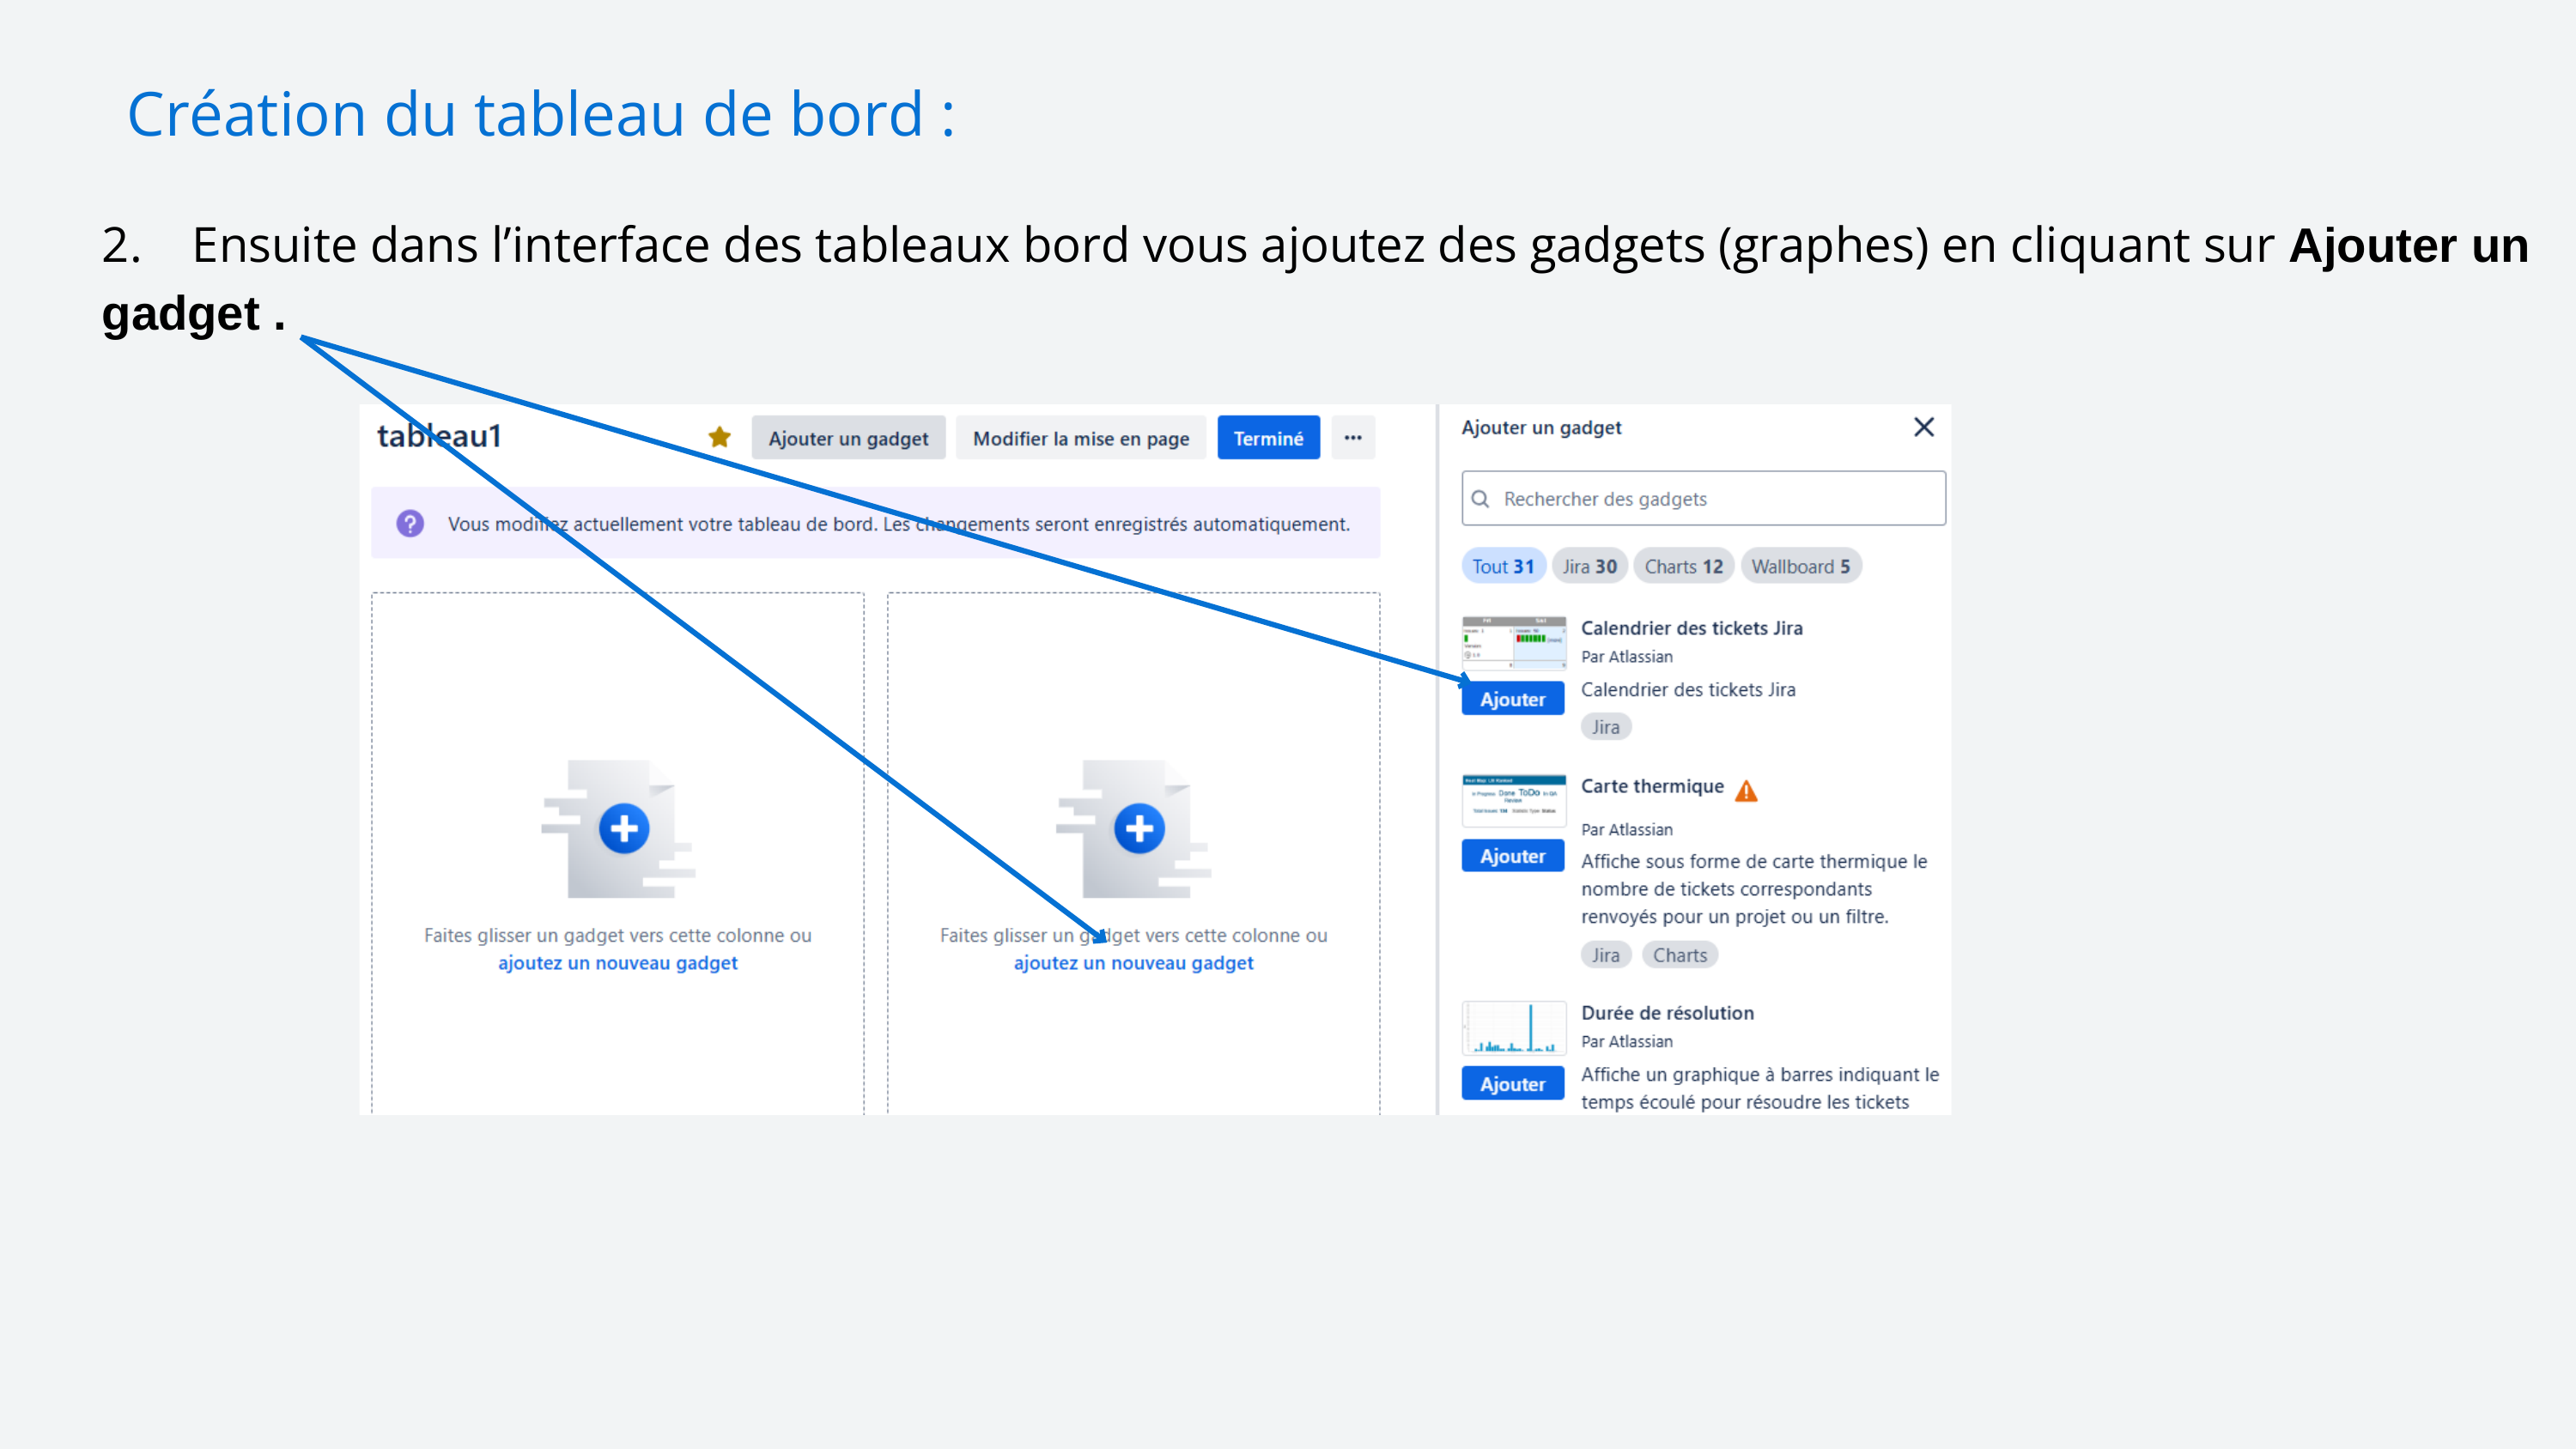

Création du tableau de bord :
2.    Ensuite dans l’interface des tableaux bord vous ajoutez des gadgets (graphes) en cliquant sur Ajouter un gadget .